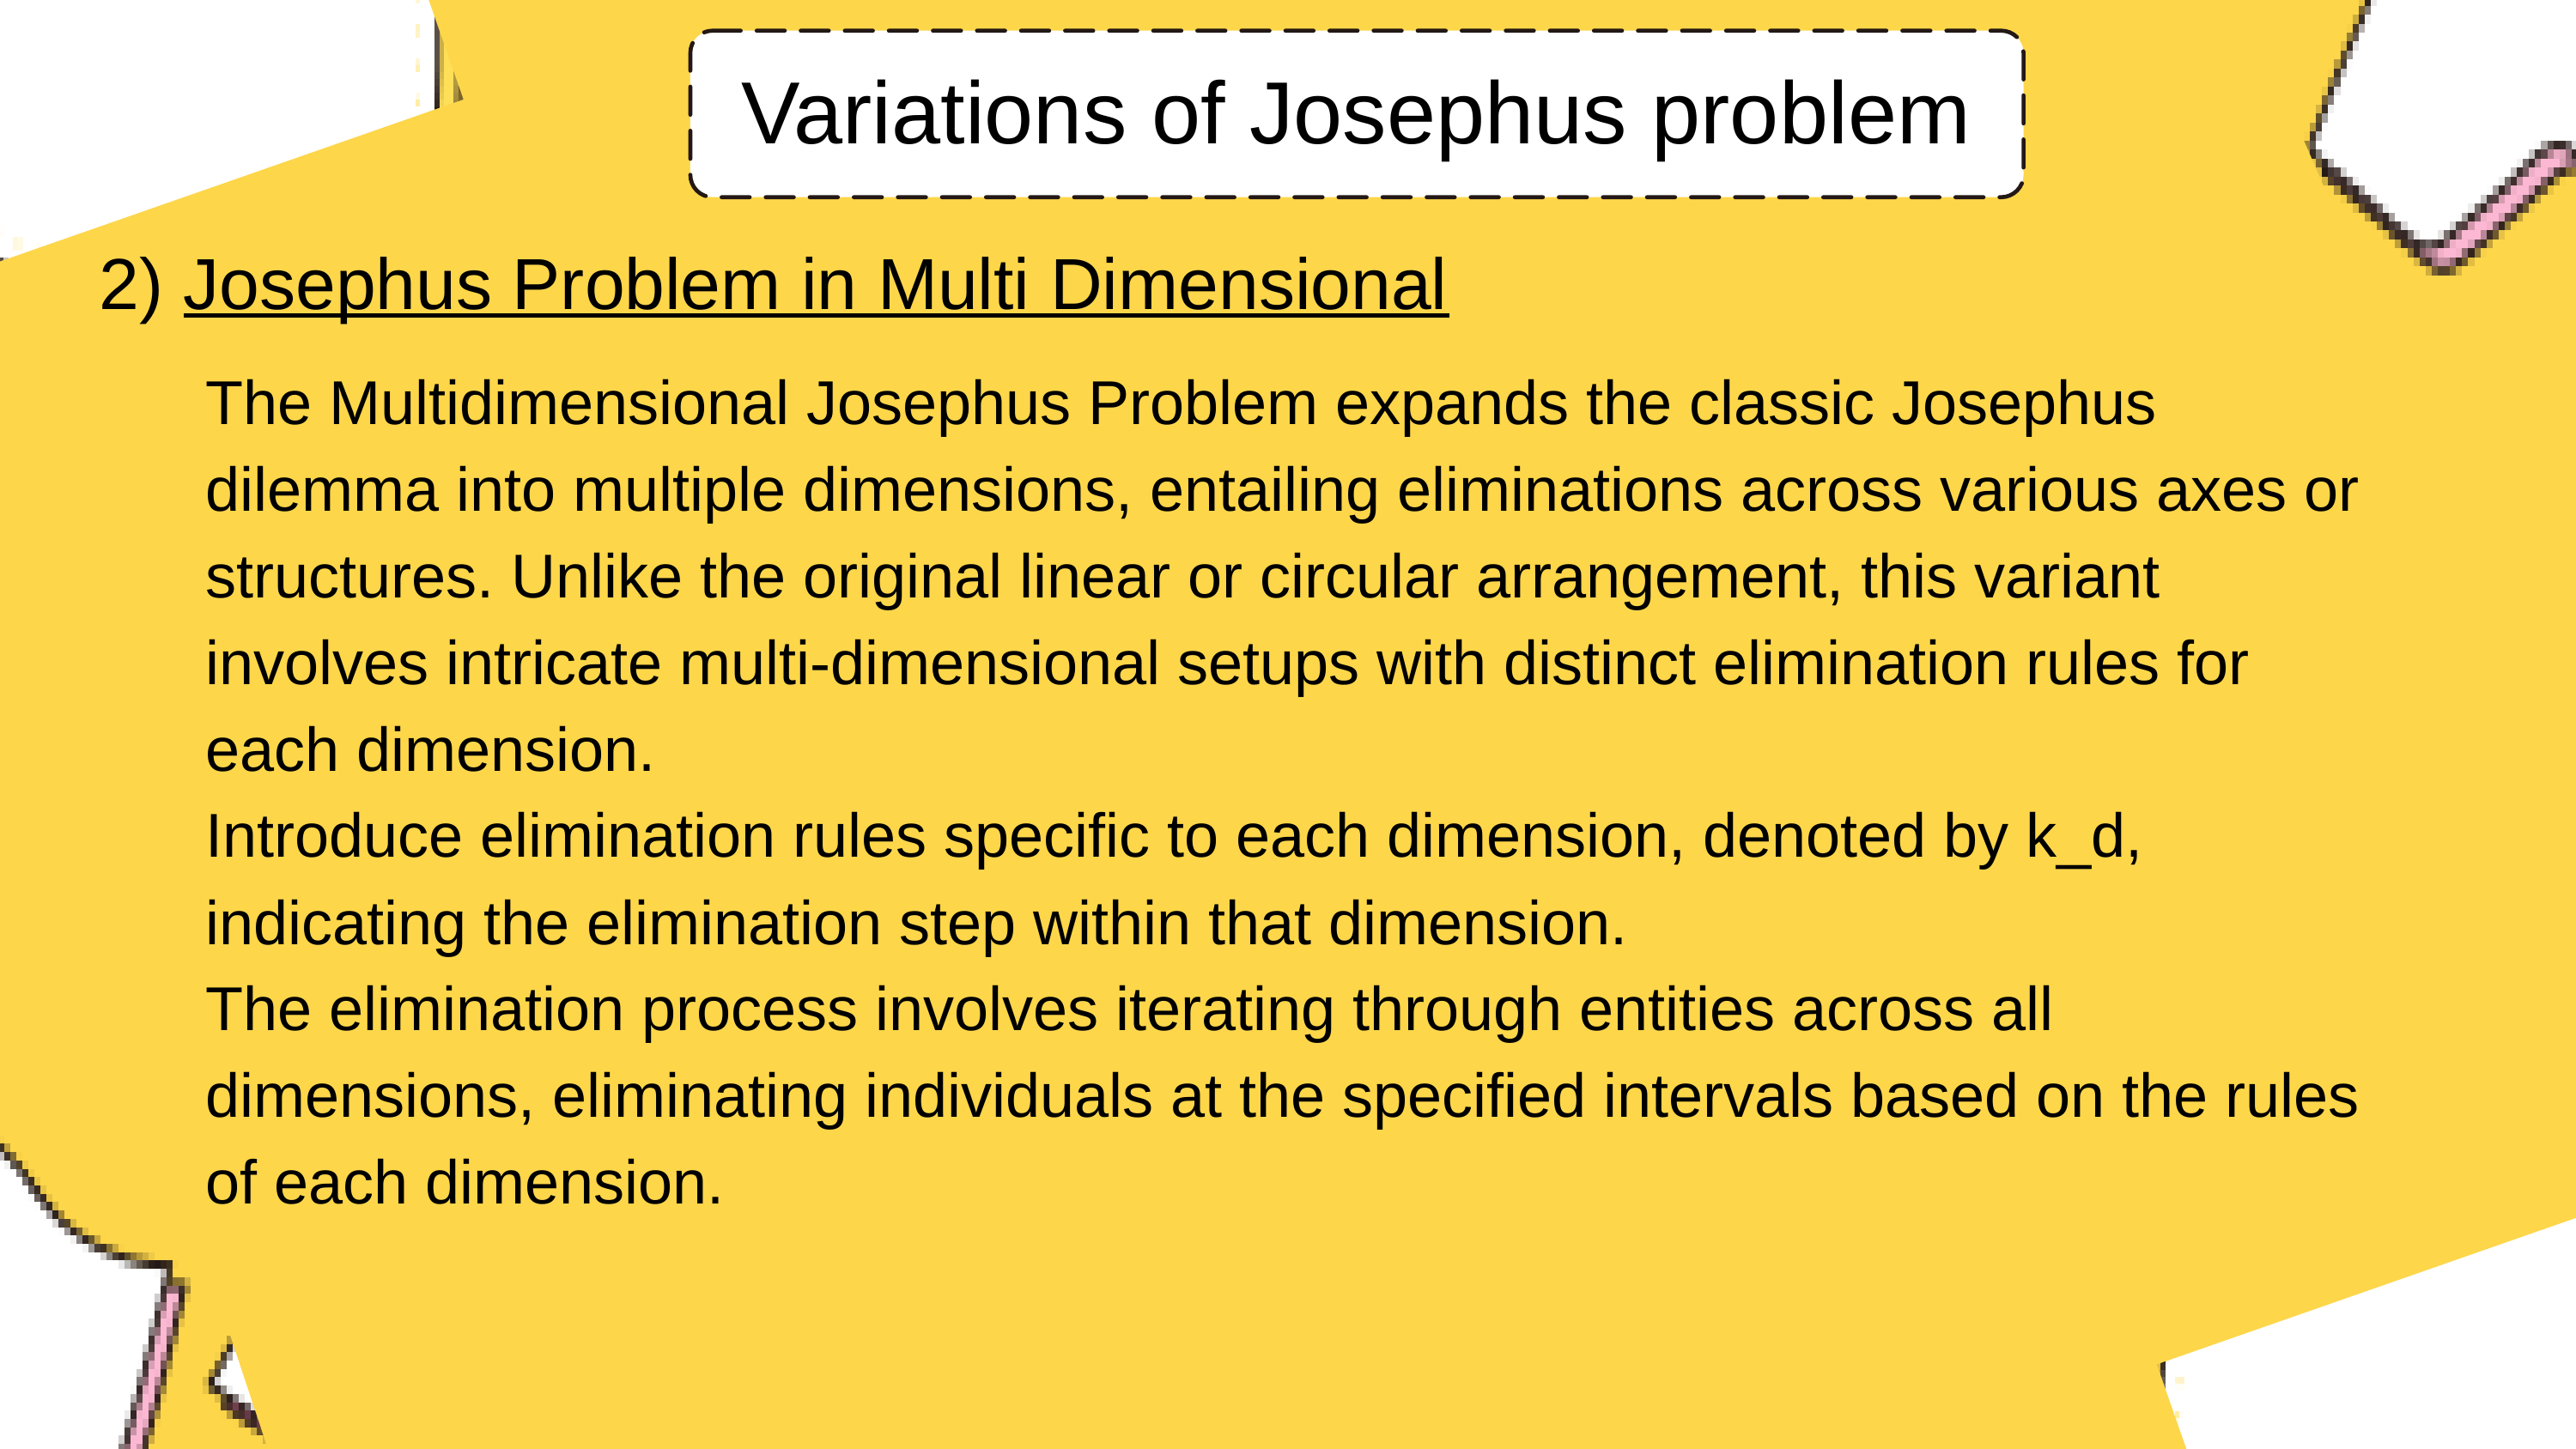

Variations of Josephus problem

2) Josephus Problem in Multi Dimensional
The Multidimensional Josephus Problem expands the classic Josephus dilemma into multiple dimensions, entailing eliminations across various axes or structures. Unlike the original linear or circular arrangement, this variant involves intricate multi-dimensional setups with distinct elimination rules for each dimension.
Introduce elimination rules specific to each dimension, denoted by k_d, indicating the elimination step within that dimension.
The elimination process involves iterating through entities across all dimensions, eliminating individuals at the specified intervals based on the rules of each dimension.